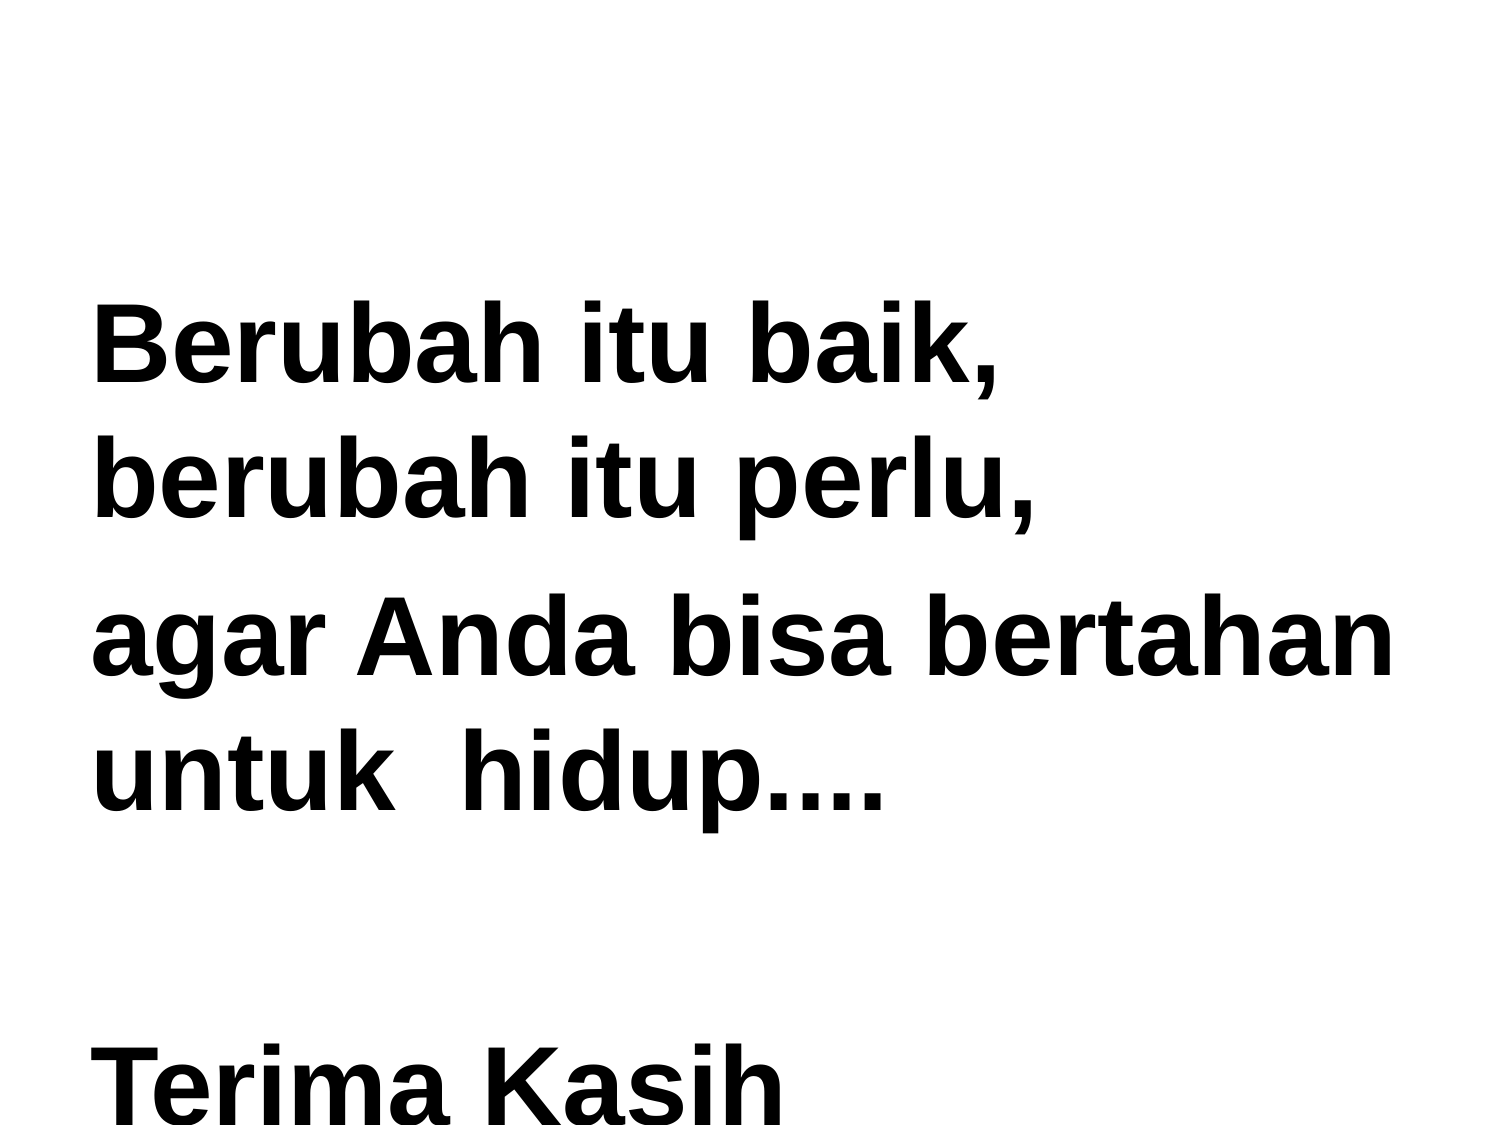

Berubah itu baik, berubah itu perlu,
agar Anda bisa bertahan untuk  hidup....

Terima Kasih